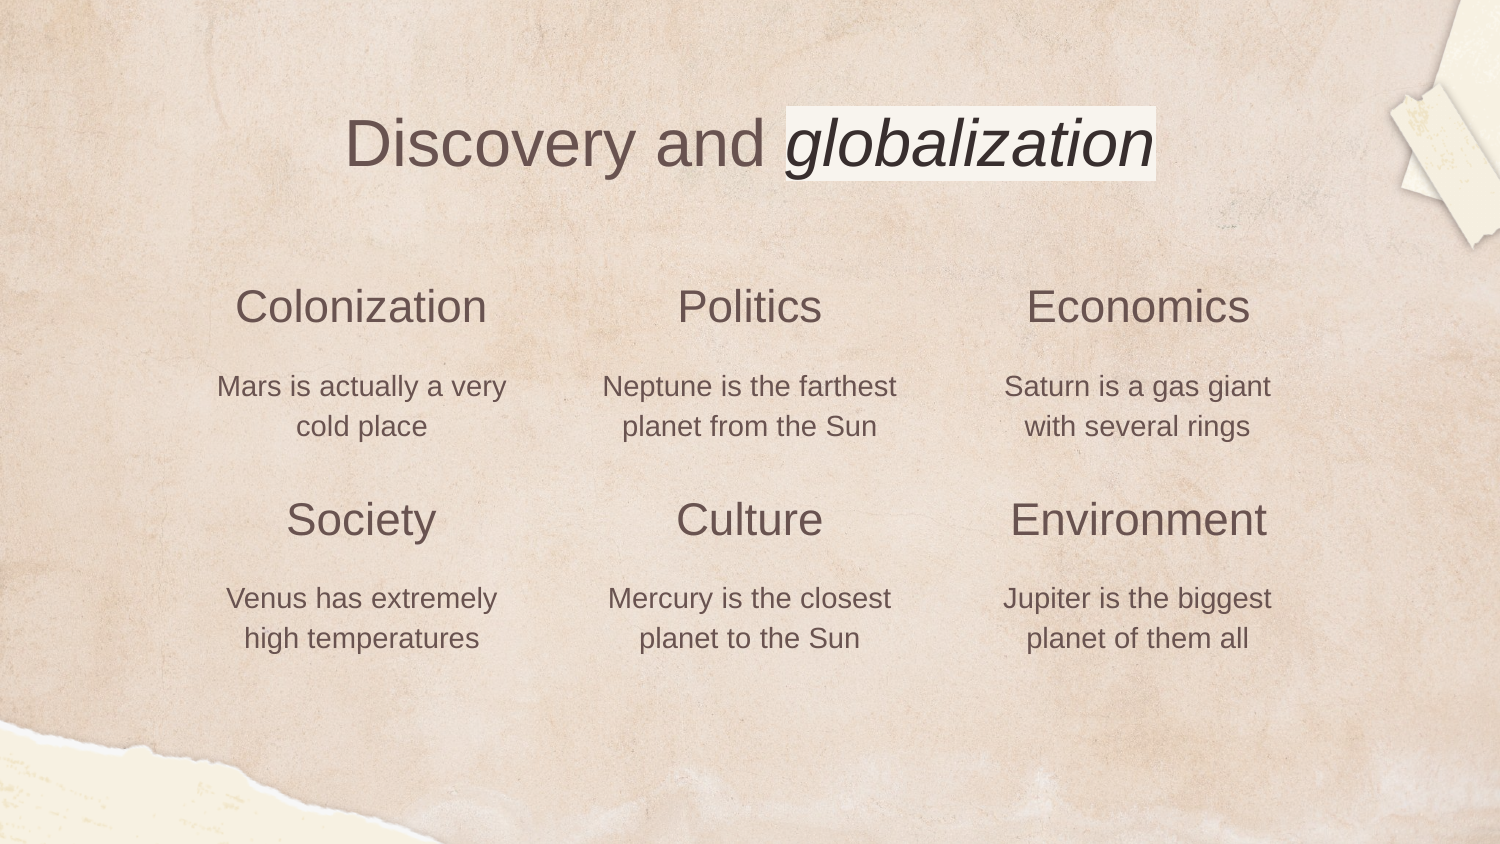

# Discovery and globalization
Colonization
Politics
Economics
Mars is actually a very cold place
Neptune is the farthest planet from the Sun
Saturn is a gas giant with several rings
Society
Culture
Environment
Venus has extremely high temperatures
Mercury is the closest planet to the Sun
Jupiter is the biggest planet of them all